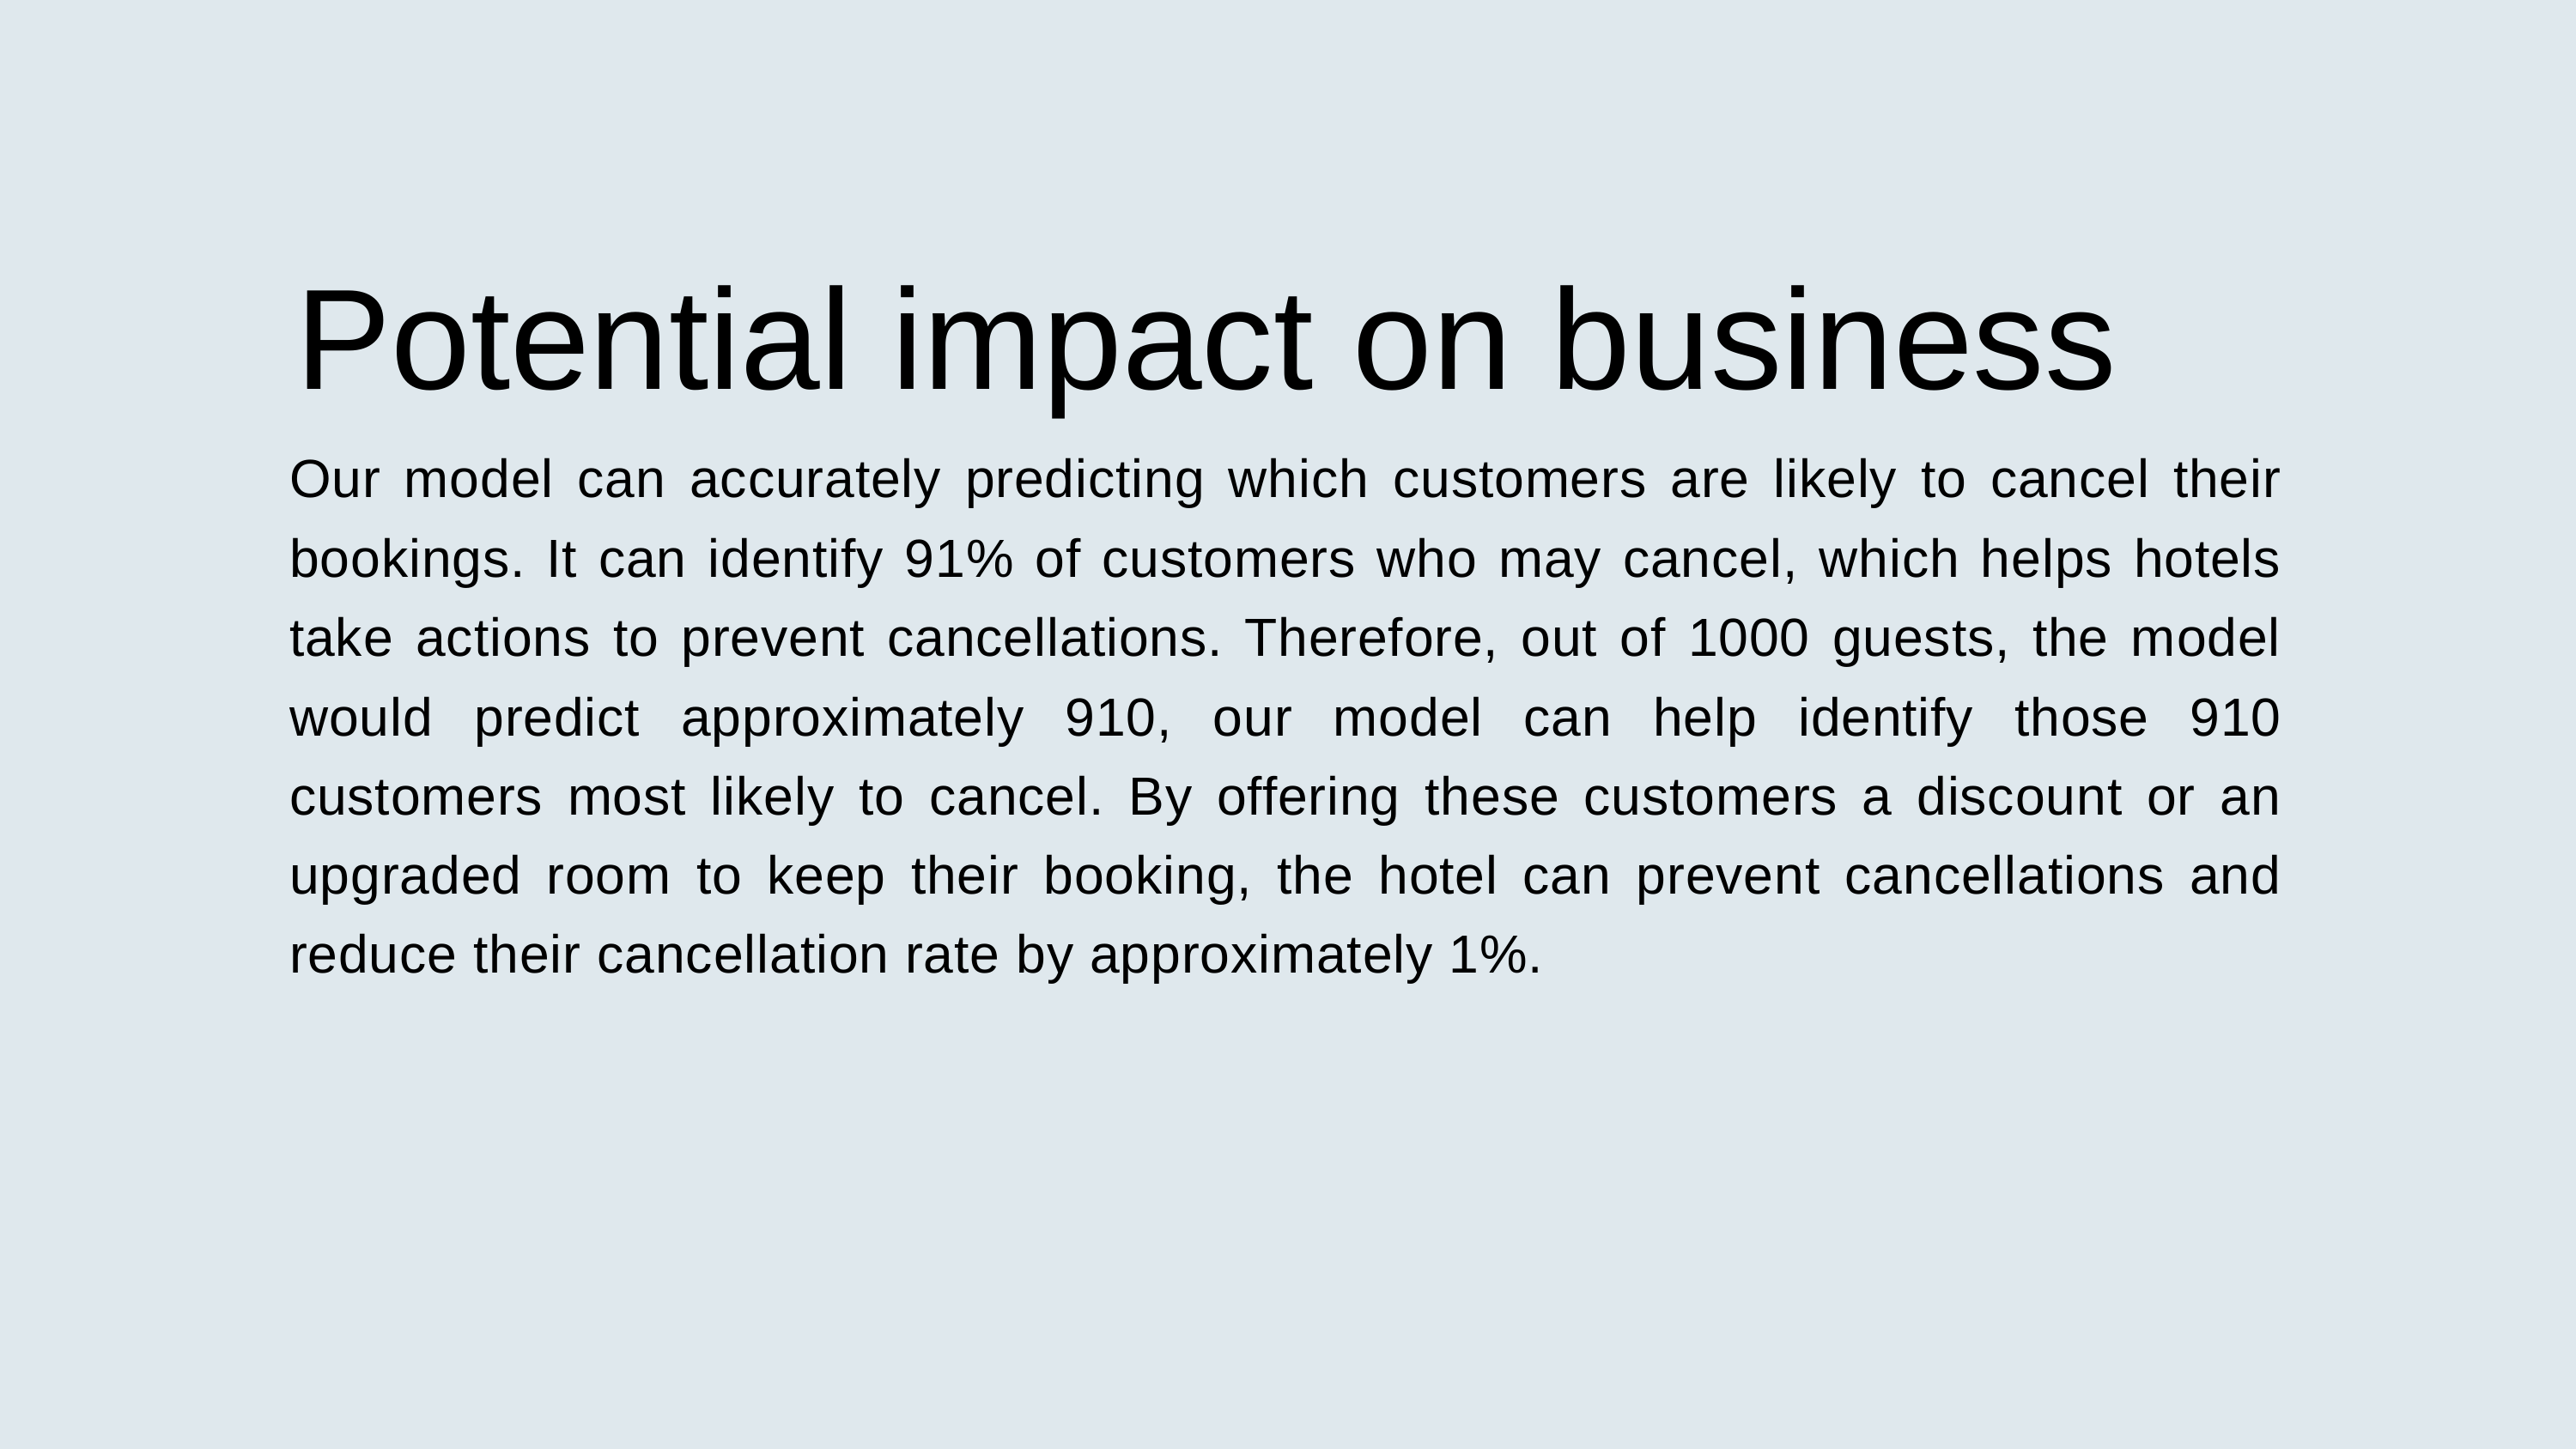

Potential impact on business
Our model can accurately predicting which customers are likely to cancel their bookings. It can identify 91% of customers who may cancel, which helps hotels take actions to prevent cancellations. Therefore, out of 1000 guests, the model would predict approximately 910, our model can help identify those 910 customers most likely to cancel. By offering these customers a discount or an upgraded room to keep their booking, the hotel can prevent cancellations and reduce their cancellation rate by approximately 1%.